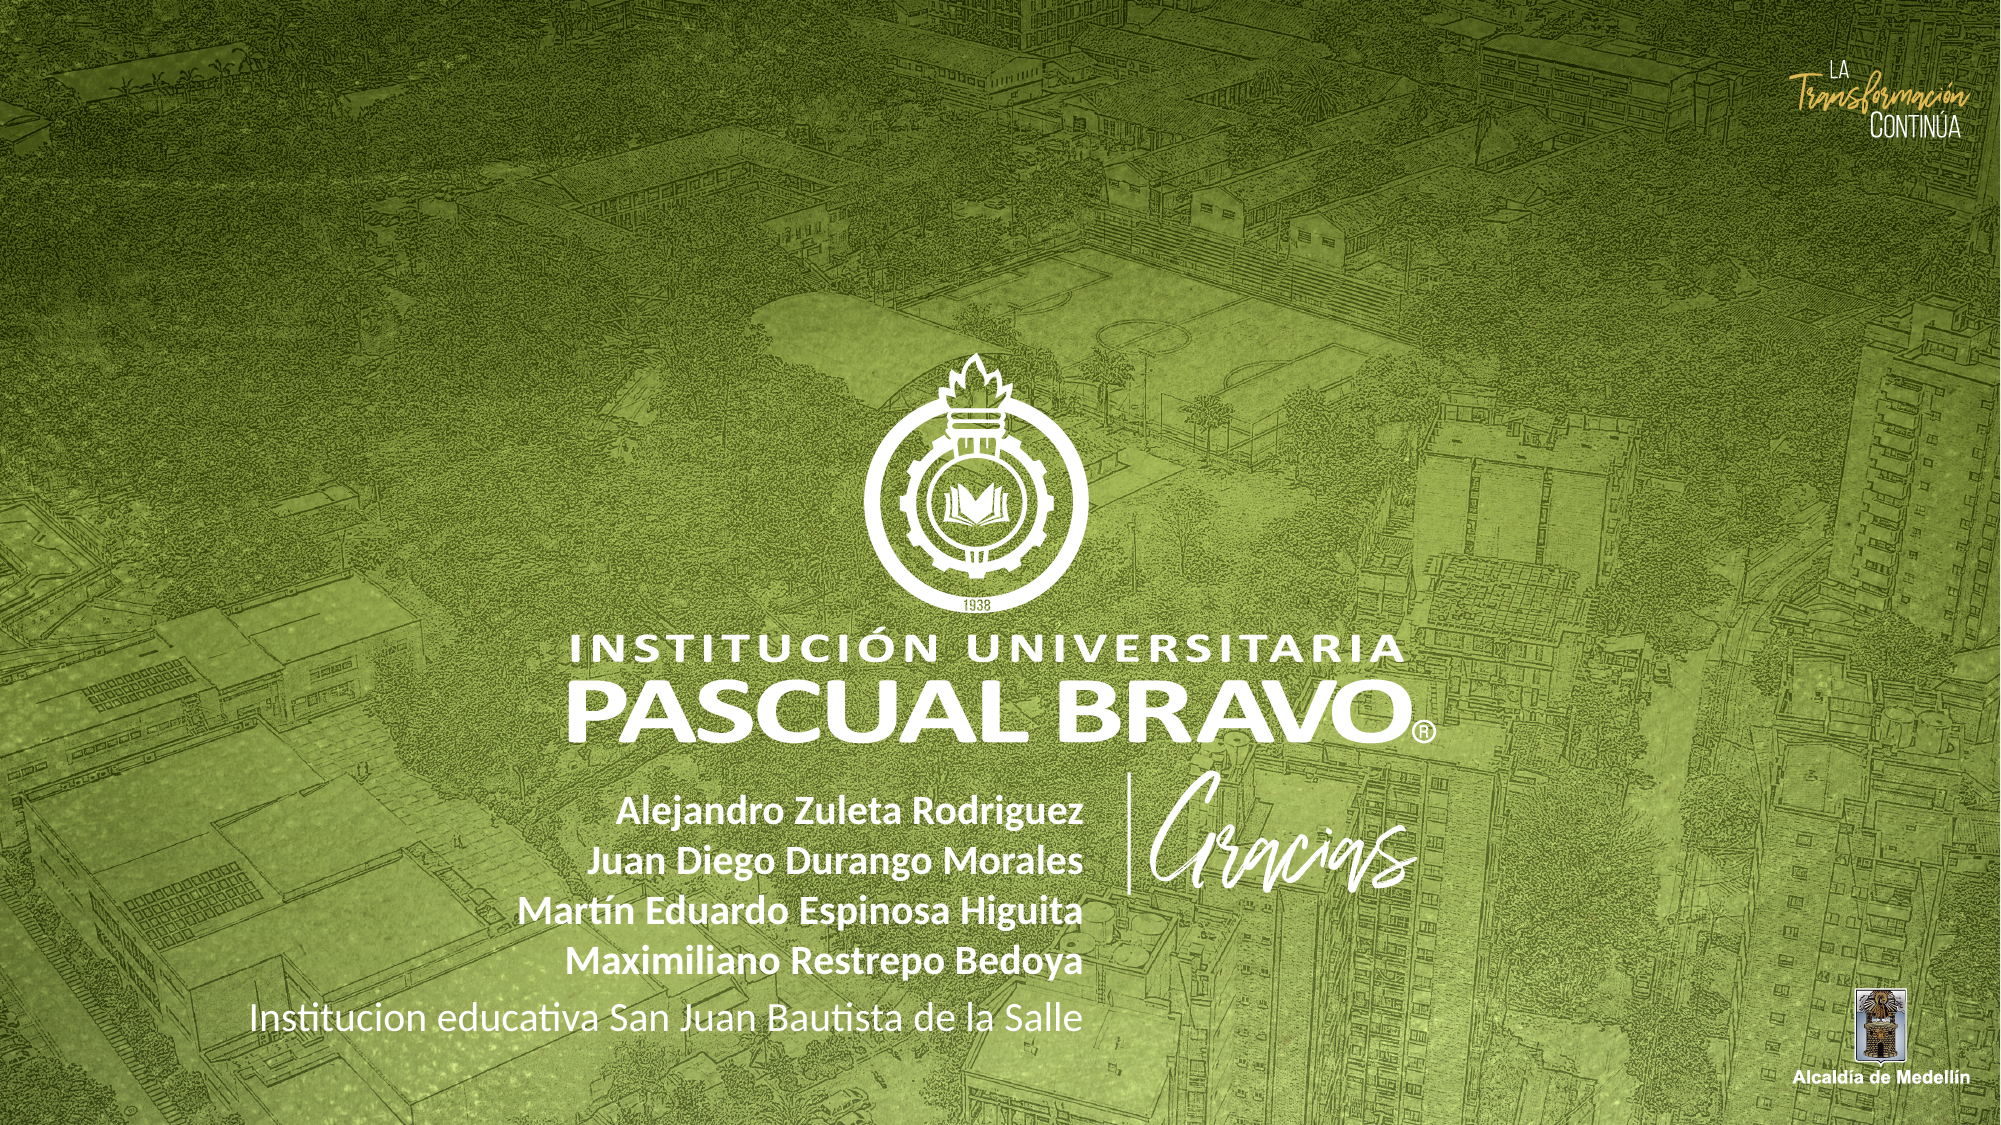

Alejandro Zuleta Rodriguez
Juan Diego Durango Morales
Martín Eduardo Espinosa Higuita
Maximiliano Restrepo Bedoya

Institucion educativa San Juan Bautista de la Salle